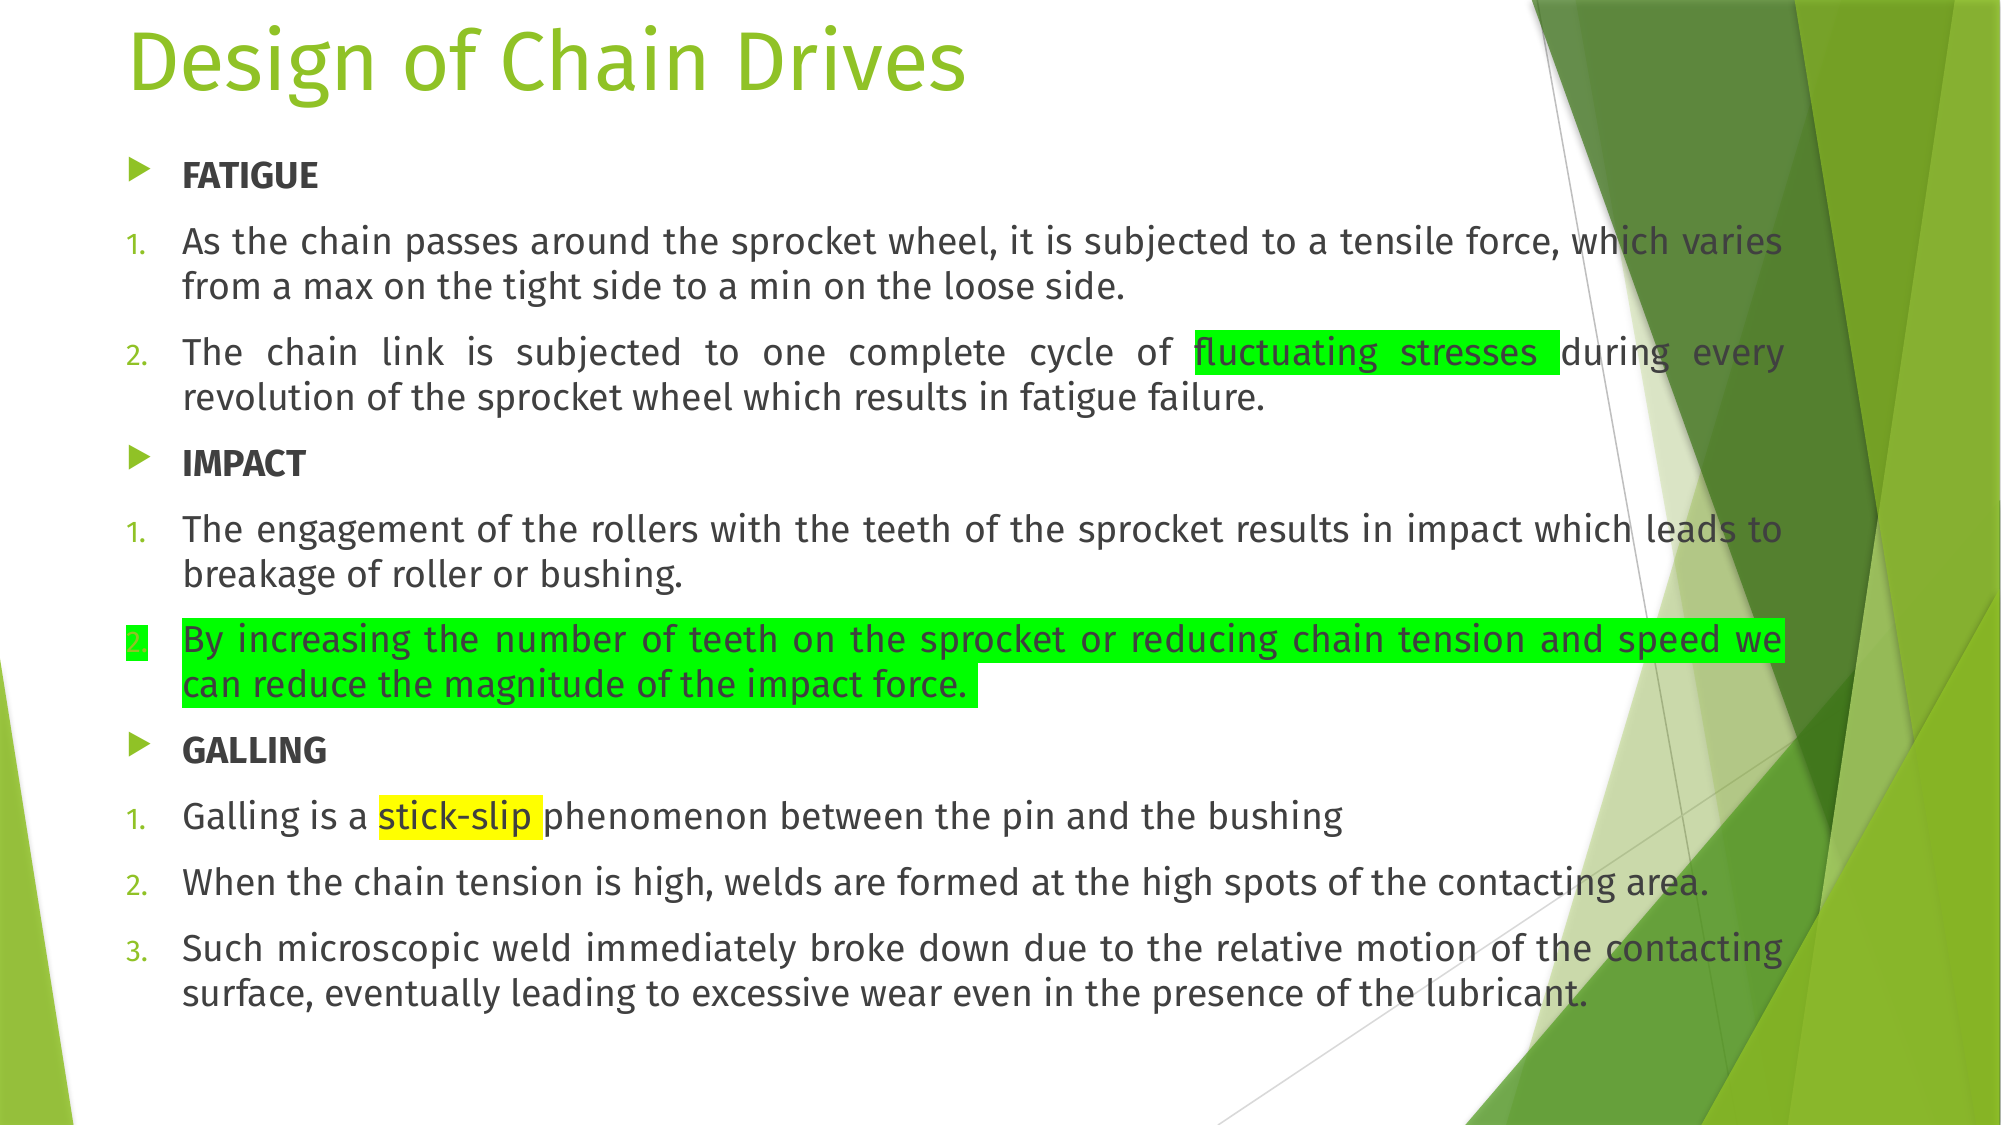

# Design of Chain Drives
FATIGUE
As the chain passes around the sprocket wheel, it is subjected to a tensile force, which varies from a max on the tight side to a min on the loose side.
The chain link is subjected to one complete cycle of fluctuating stresses during every revolution of the sprocket wheel which results in fatigue failure.
IMPACT
The engagement of the rollers with the teeth of the sprocket results in impact which leads to breakage of roller or bushing.
By increasing the number of teeth on the sprocket or reducing chain tension and speed we can reduce the magnitude of the impact force.
GALLING
Galling is a stick-slip phenomenon between the pin and the bushing
When the chain tension is high, welds are formed at the high spots of the contacting area.
Such microscopic weld immediately broke down due to the relative motion of the contacting surface, eventually leading to excessive wear even in the presence of the lubricant.